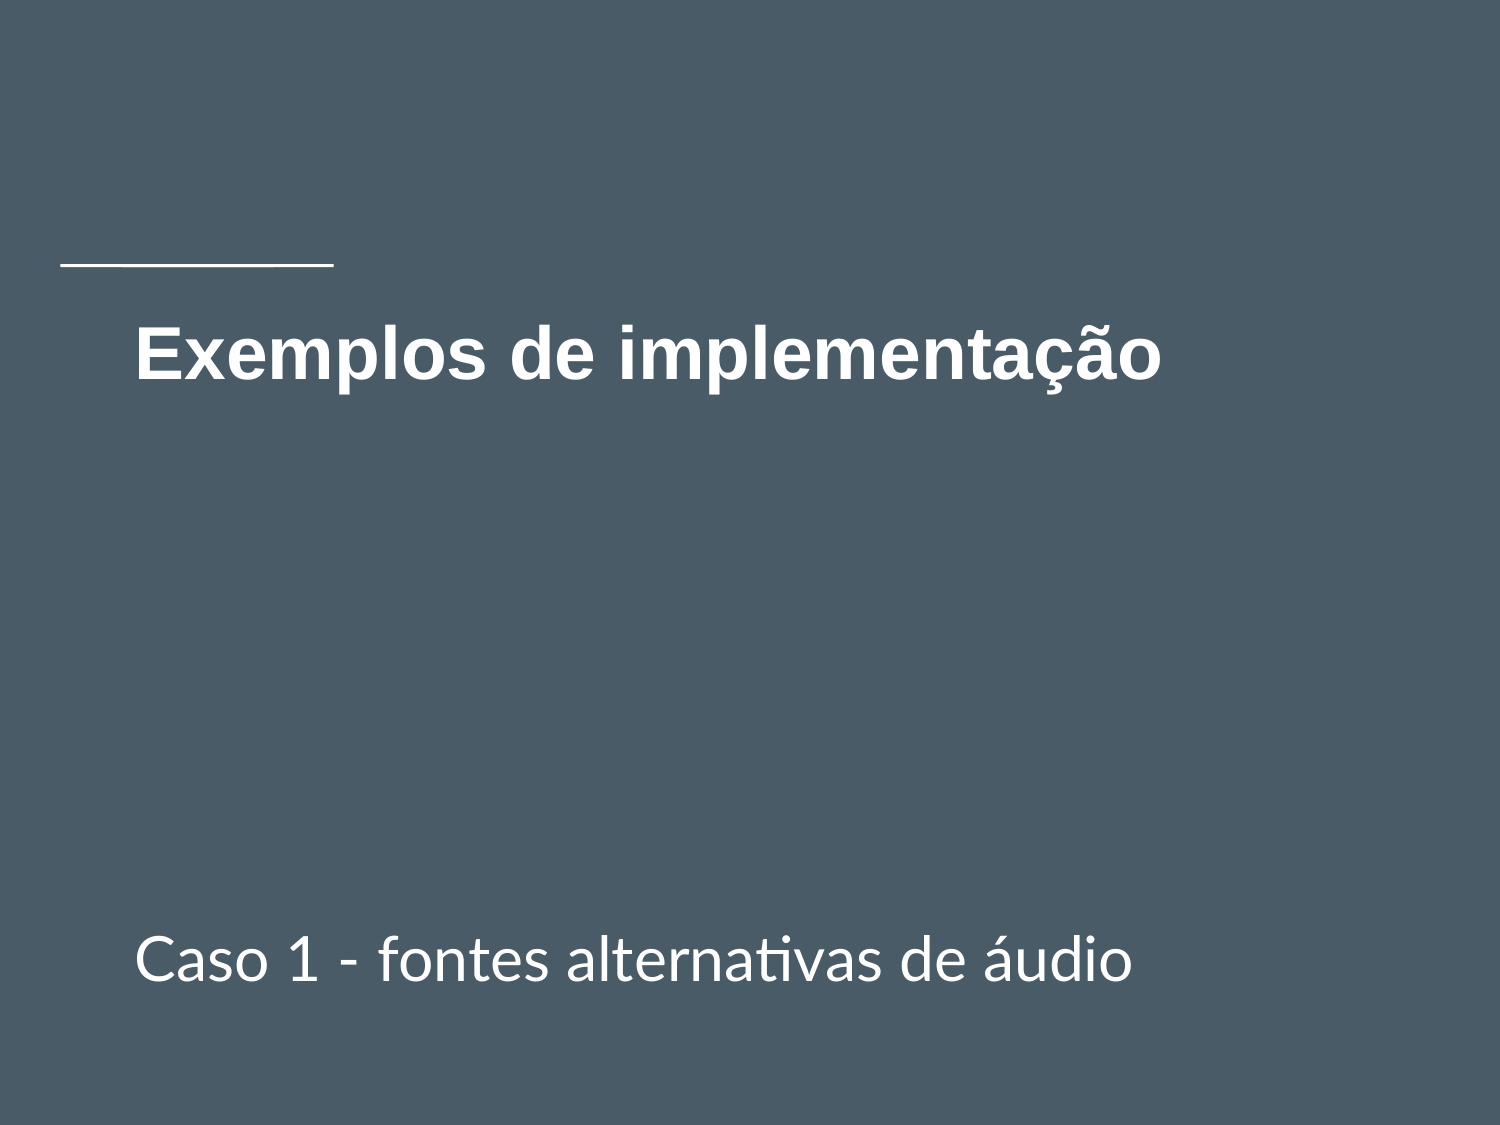

# Exemplos de implementação
Caso 1 - fontes alternativas de áudio